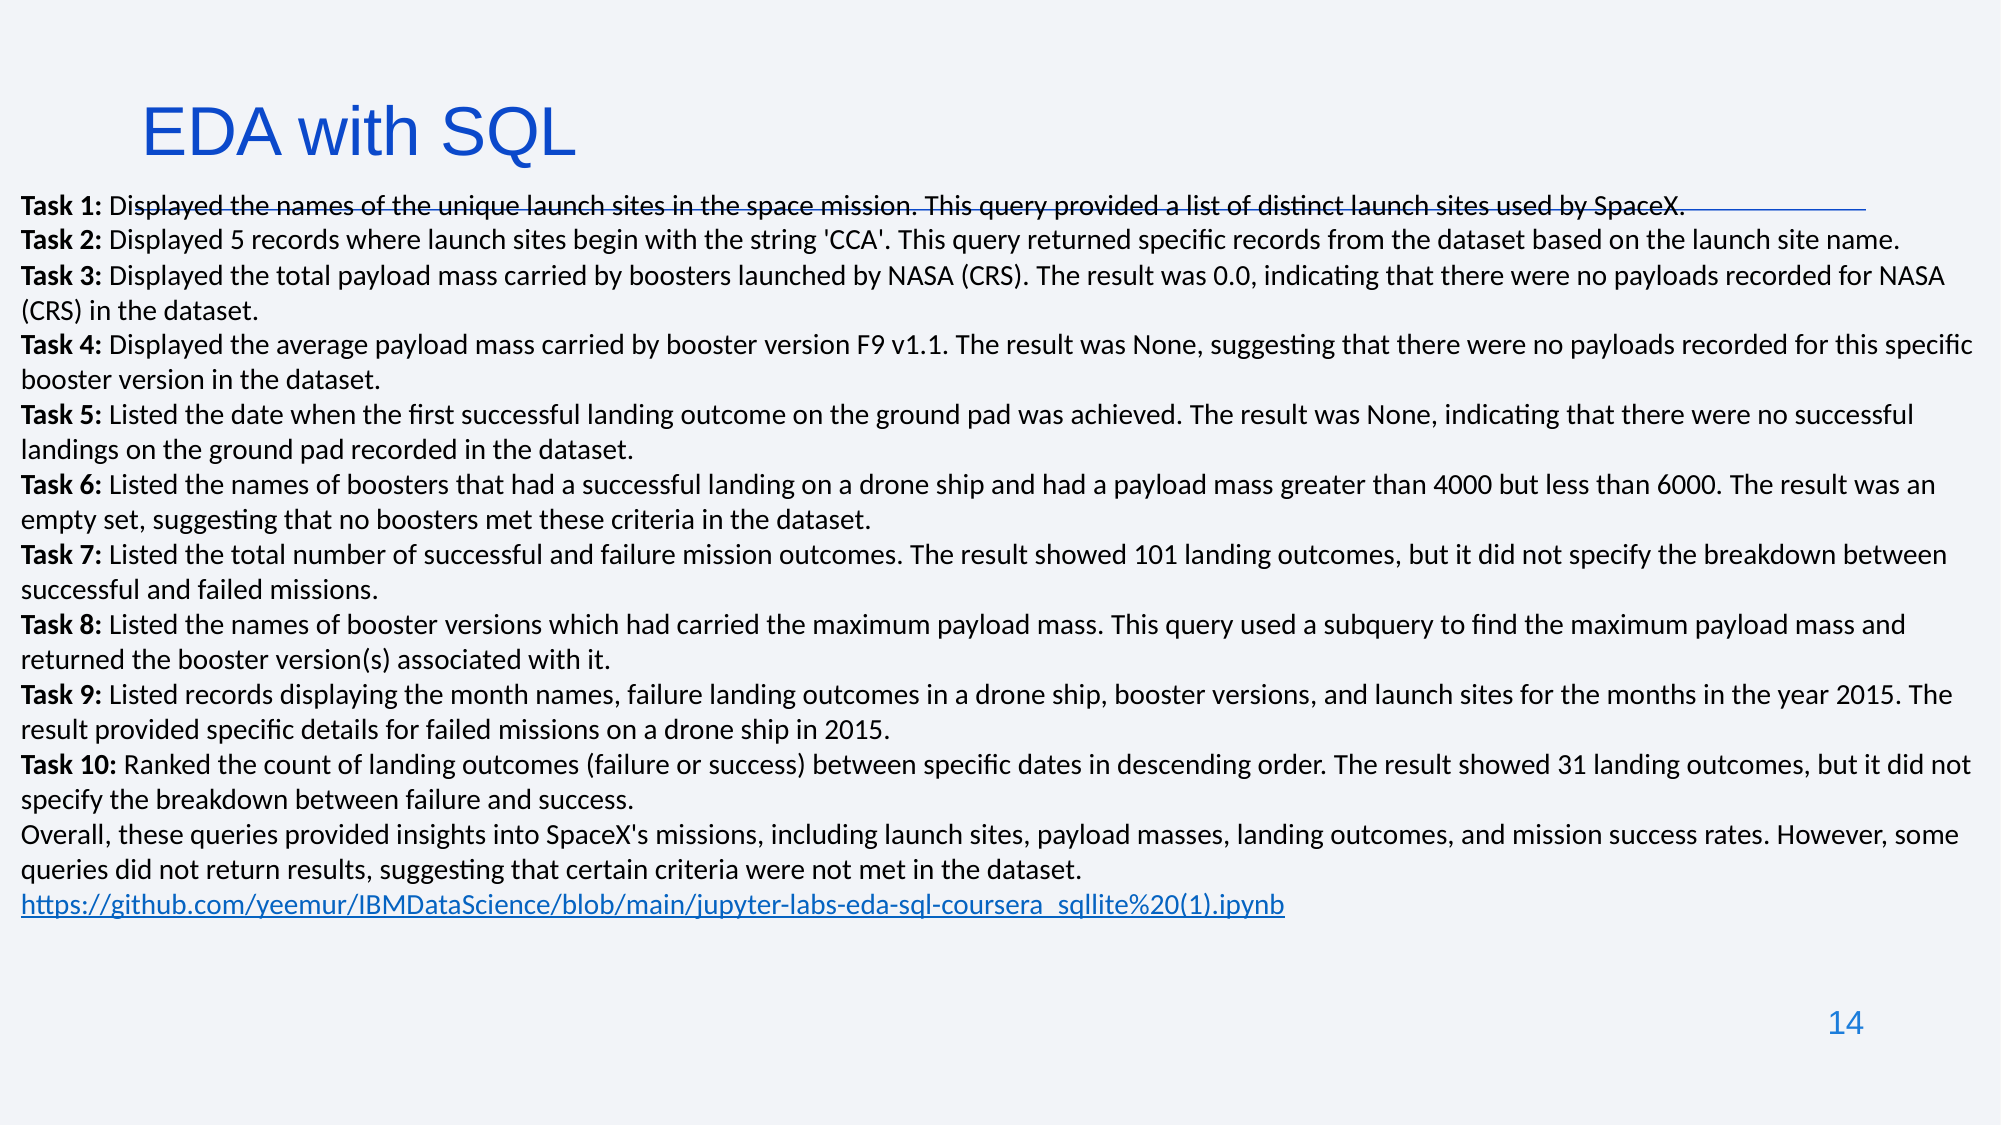

EDA with SQL
Task 1: Displayed the names of the unique launch sites in the space mission. This query provided a list of distinct launch sites used by SpaceX.
Task 2: Displayed 5 records where launch sites begin with the string 'CCA'. This query returned specific records from the dataset based on the launch site name.
Task 3: Displayed the total payload mass carried by boosters launched by NASA (CRS). The result was 0.0, indicating that there were no payloads recorded for NASA (CRS) in the dataset.
Task 4: Displayed the average payload mass carried by booster version F9 v1.1. The result was None, suggesting that there were no payloads recorded for this specific booster version in the dataset.
Task 5: Listed the date when the first successful landing outcome on the ground pad was achieved. The result was None, indicating that there were no successful landings on the ground pad recorded in the dataset.
Task 6: Listed the names of boosters that had a successful landing on a drone ship and had a payload mass greater than 4000 but less than 6000. The result was an empty set, suggesting that no boosters met these criteria in the dataset.
Task 7: Listed the total number of successful and failure mission outcomes. The result showed 101 landing outcomes, but it did not specify the breakdown between successful and failed missions.
Task 8: Listed the names of booster versions which had carried the maximum payload mass. This query used a subquery to find the maximum payload mass and returned the booster version(s) associated with it.
Task 9: Listed records displaying the month names, failure landing outcomes in a drone ship, booster versions, and launch sites for the months in the year 2015. The result provided specific details for failed missions on a drone ship in 2015.
Task 10: Ranked the count of landing outcomes (failure or success) between specific dates in descending order. The result showed 31 landing outcomes, but it did not specify the breakdown between failure and success.
Overall, these queries provided insights into SpaceX's missions, including launch sites, payload masses, landing outcomes, and mission success rates. However, some queries did not return results, suggesting that certain criteria were not met in the dataset.
https://github.com/yeemur/IBMDataScience/blob/main/jupyter-labs-eda-sql-coursera_sqllite%20(1).ipynb

14